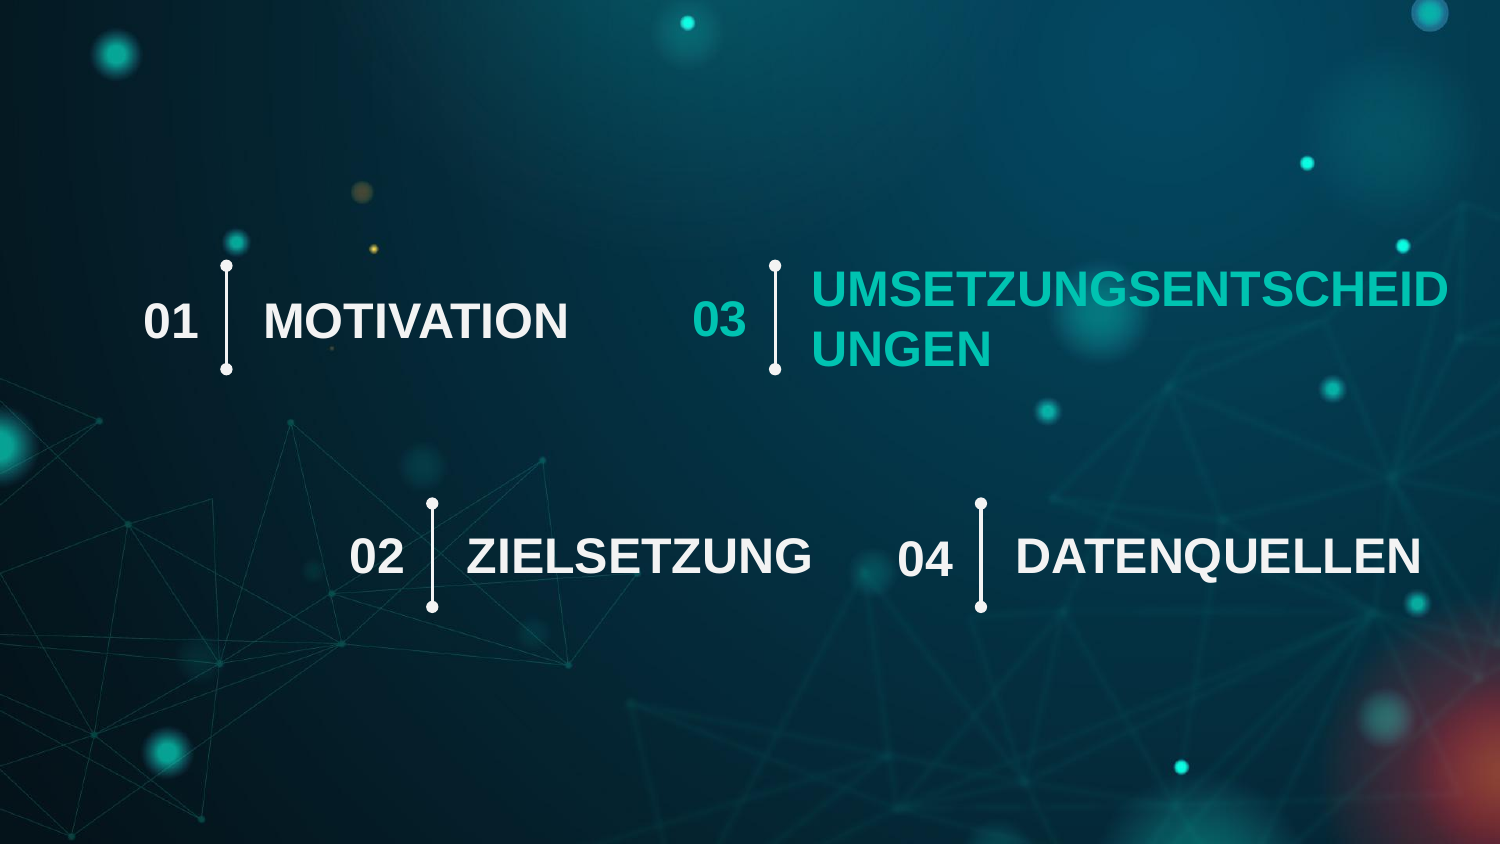

03
UMSETZUNGSENTSCHEIDUNGEN
01
# MOTIVATION
02
DATENQUELLEN
ZIELSETZUNG
04